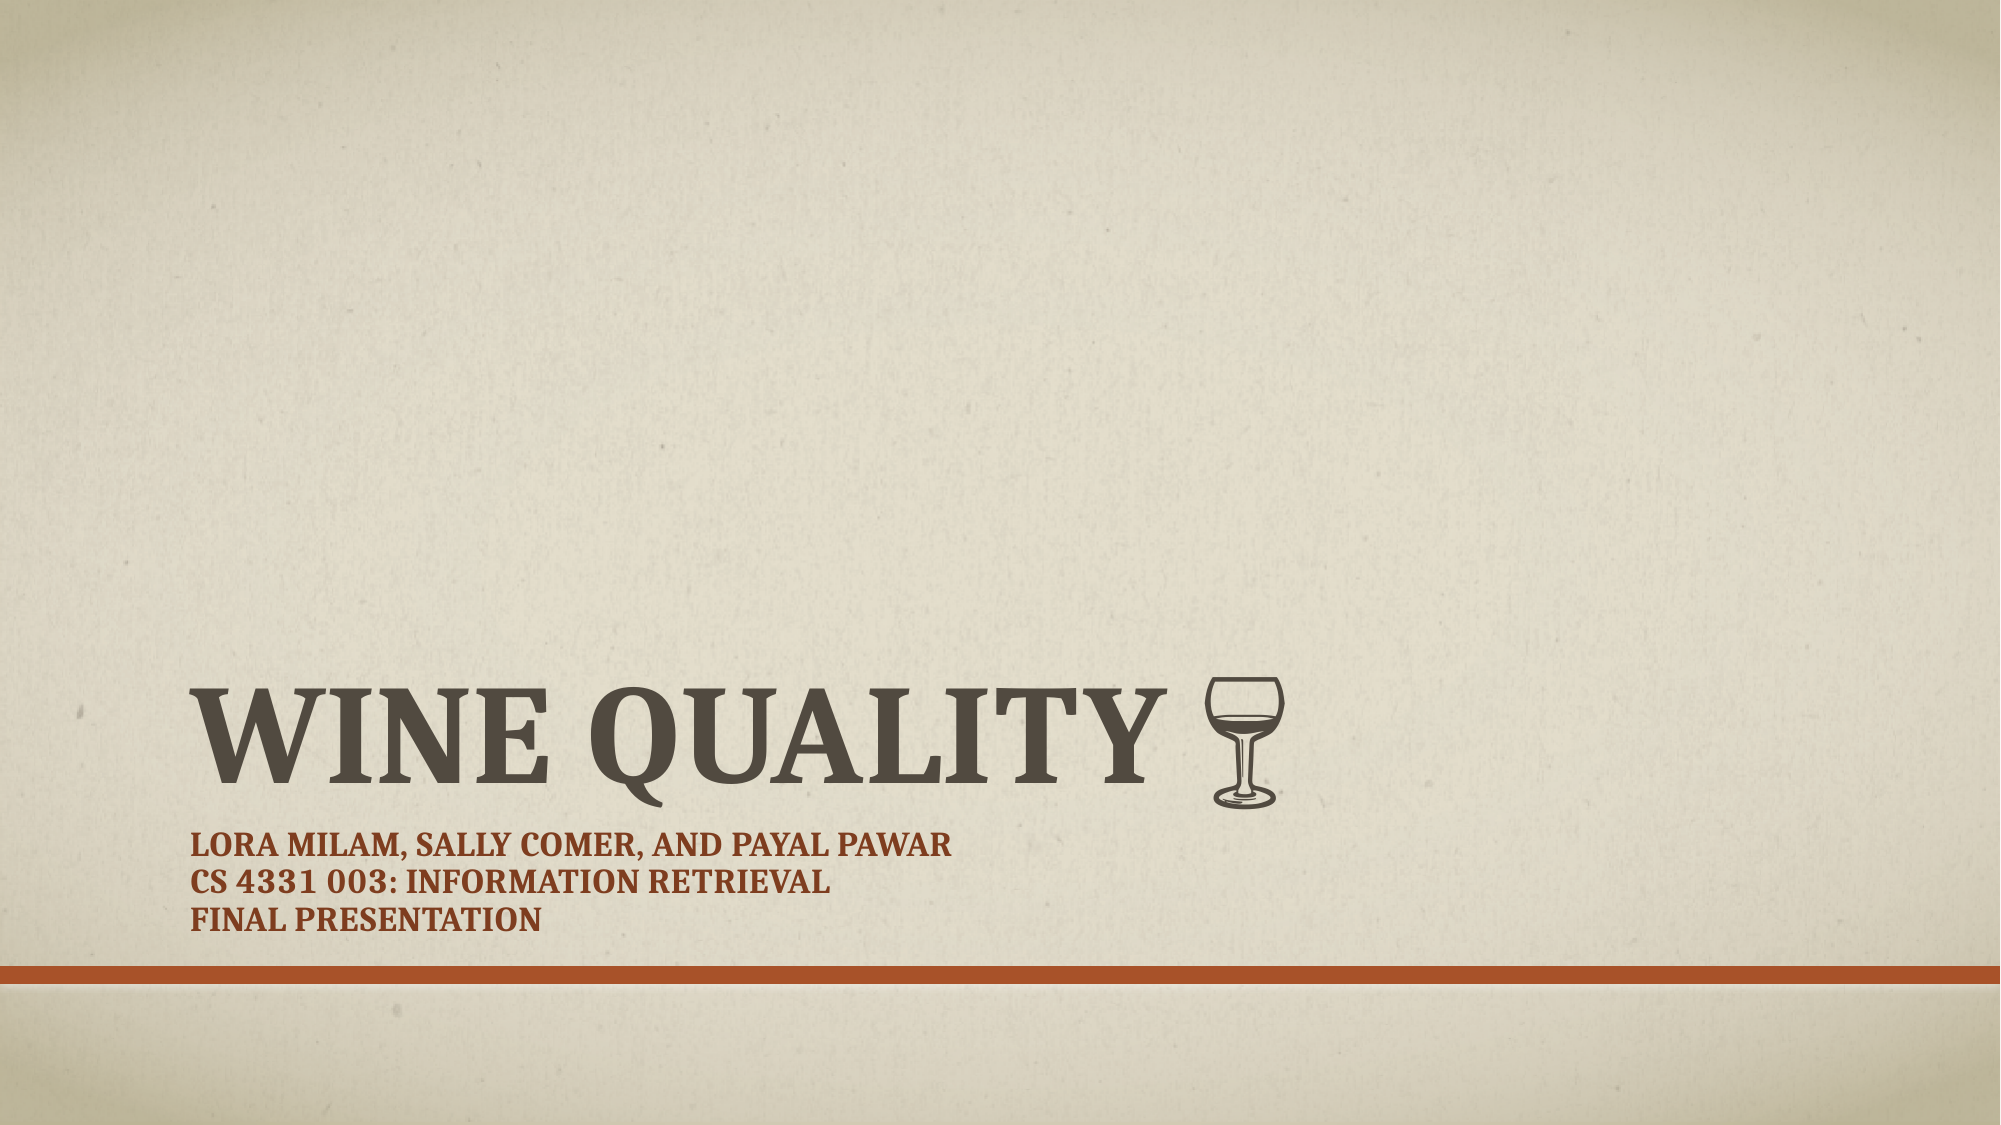

# Wine Quality 🍷
Lora Milam, Sally comer, and payal pawar
CS 4331 003: Information Retrieval
Final Presentation